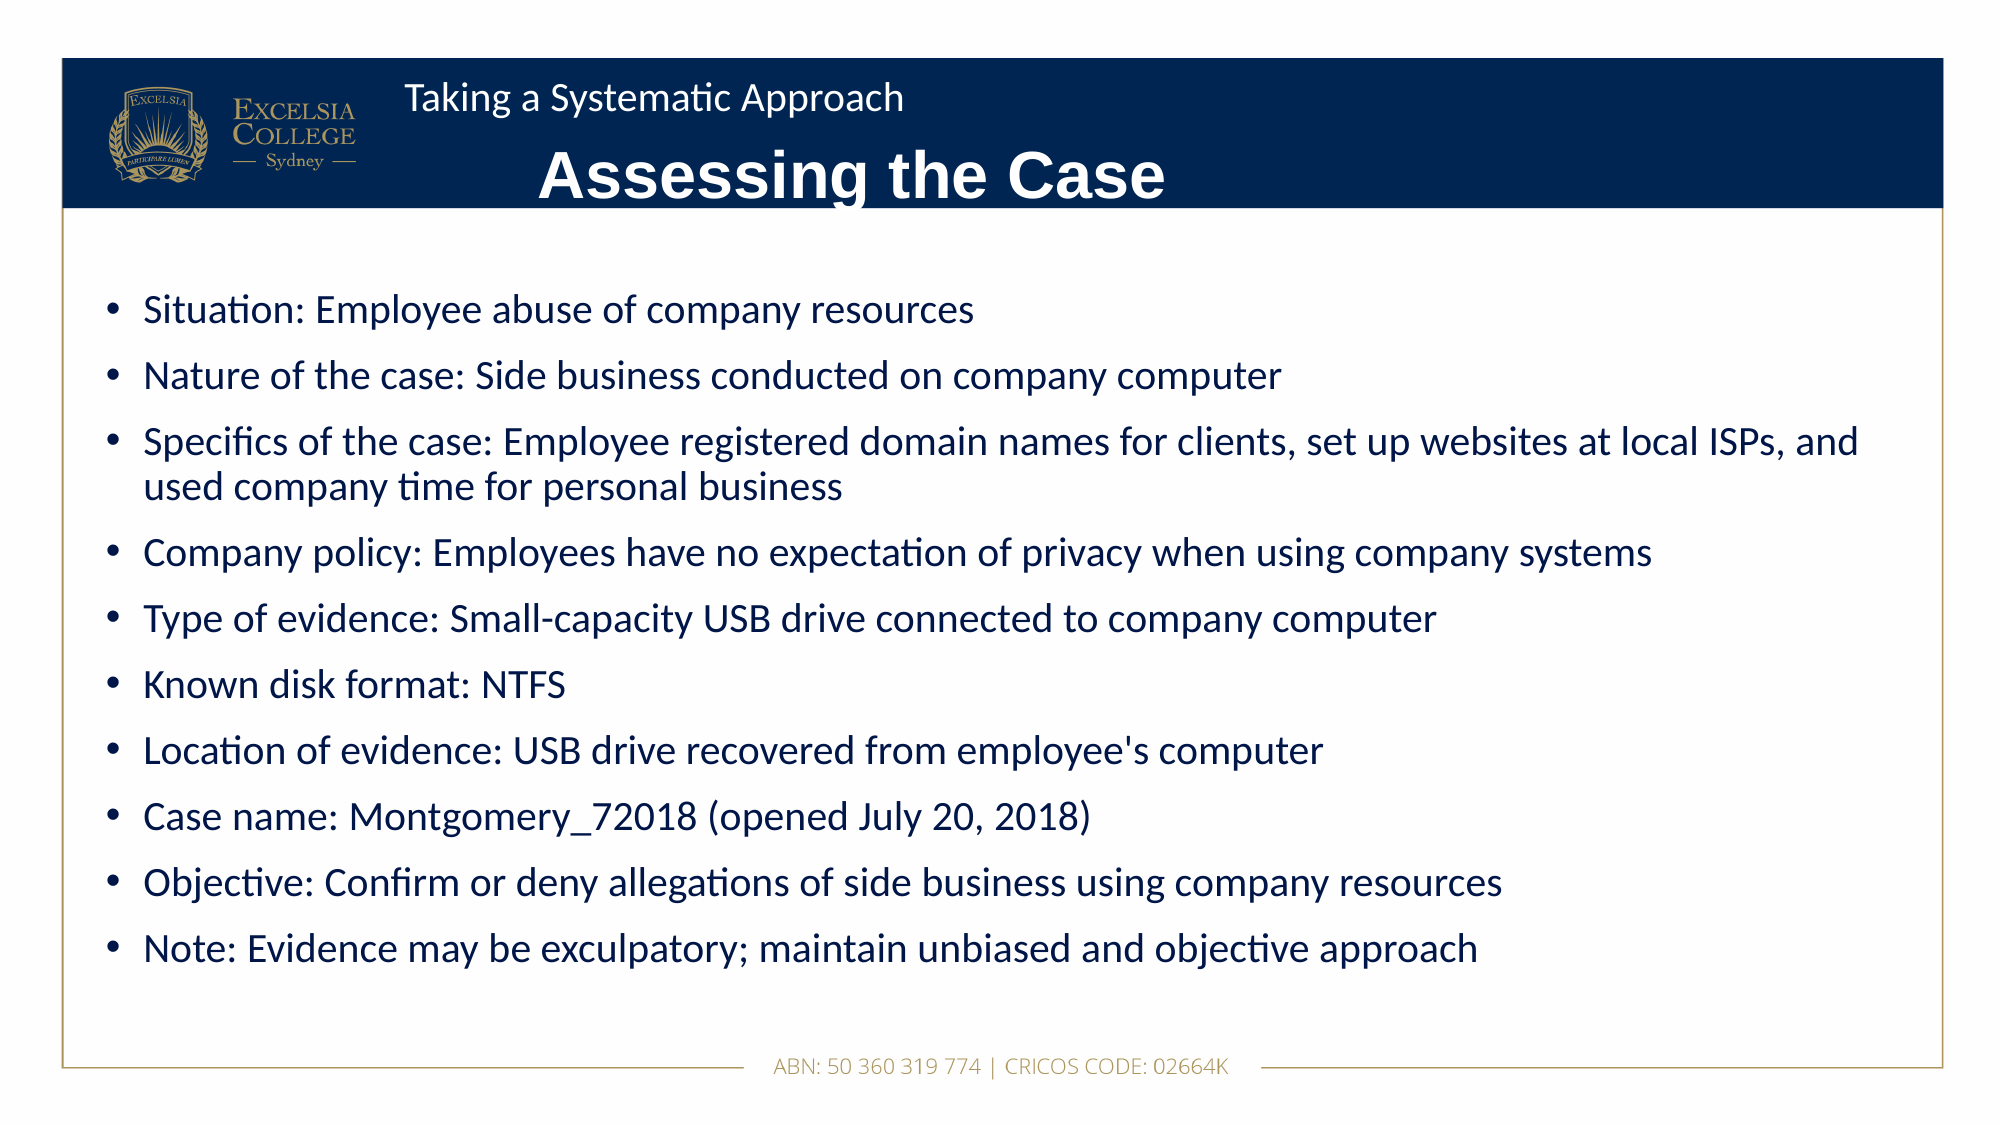

# Taking a Systematic Approach
Assessing the Case
Situation: Employee abuse of company resources
Nature of the case: Side business conducted on company computer
Specifics of the case: Employee registered domain names for clients, set up websites at local ISPs, and used company time for personal business
Company policy: Employees have no expectation of privacy when using company systems
Type of evidence: Small-capacity USB drive connected to company computer
Known disk format: NTFS
Location of evidence: USB drive recovered from employee's computer
Case name: Montgomery_72018 (opened July 20, 2018)
Objective: Confirm or deny allegations of side business using company resources
Note: Evidence may be exculpatory; maintain unbiased and objective approach